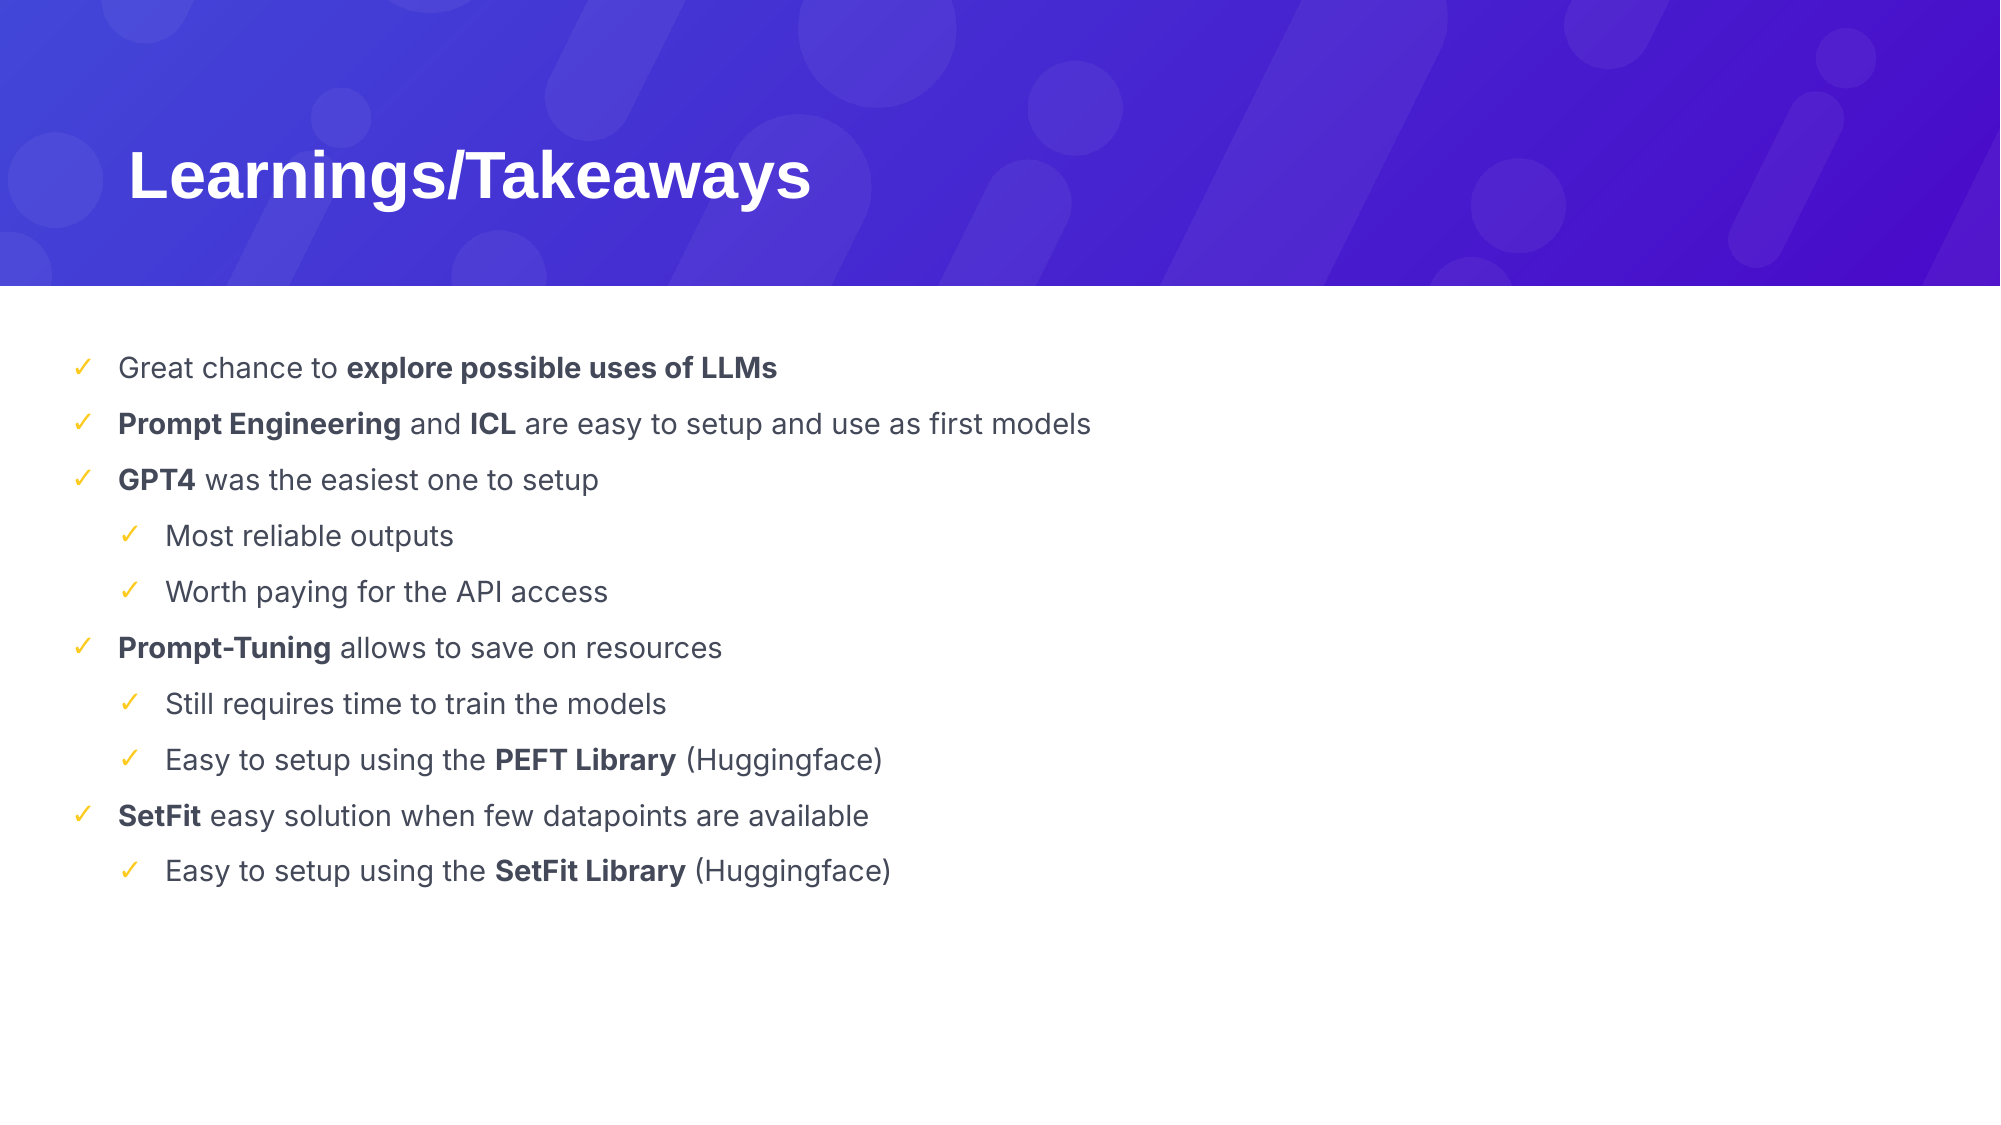

# Learnings/Takeaways
Great chance to explore possible uses of LLMs
Prompt Engineering and ICL are easy to setup and use as first models
GPT4 was the easiest one to setup
Most reliable outputs
Worth paying for the API access
Prompt-Tuning allows to save on resources
Still requires time to train the models
Easy to setup using the PEFT Library (Huggingface)
SetFit easy solution when few datapoints are available
Easy to setup using the SetFit Library (Huggingface)